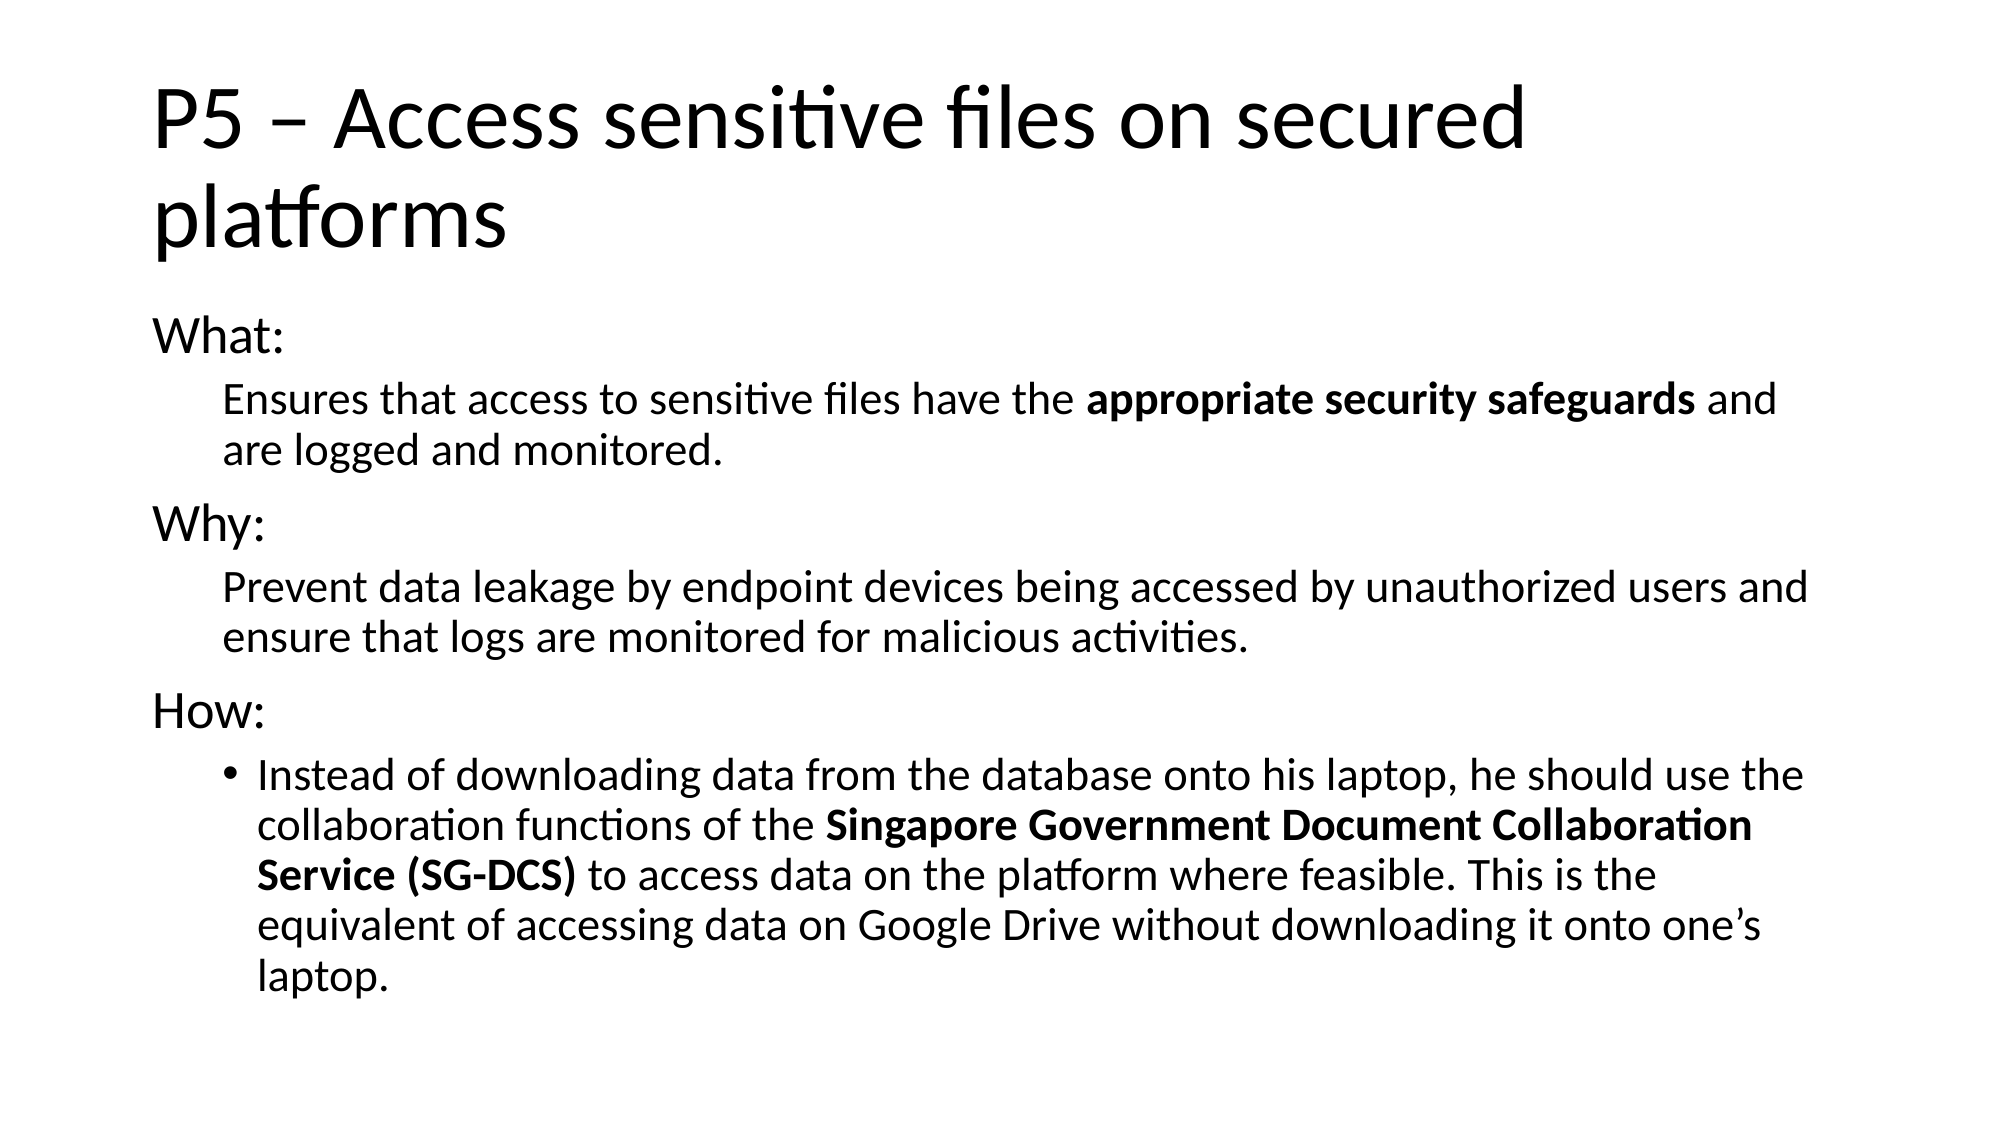

# P5 – Access sensitive files on secured platforms
What:
Ensures that access to sensitive files have the appropriate security safeguards and are logged and monitored.
Why:
Prevent data leakage by endpoint devices being accessed by unauthorized users and ensure that logs are monitored for malicious activities.
How:
Instead of downloading data from the database onto his laptop, he should use the collaboration functions of the Singapore Government Document Collaboration Service (SG-DCS) to access data on the platform where feasible. This is the equivalent of accessing data on Google Drive without downloading it onto one’s laptop.